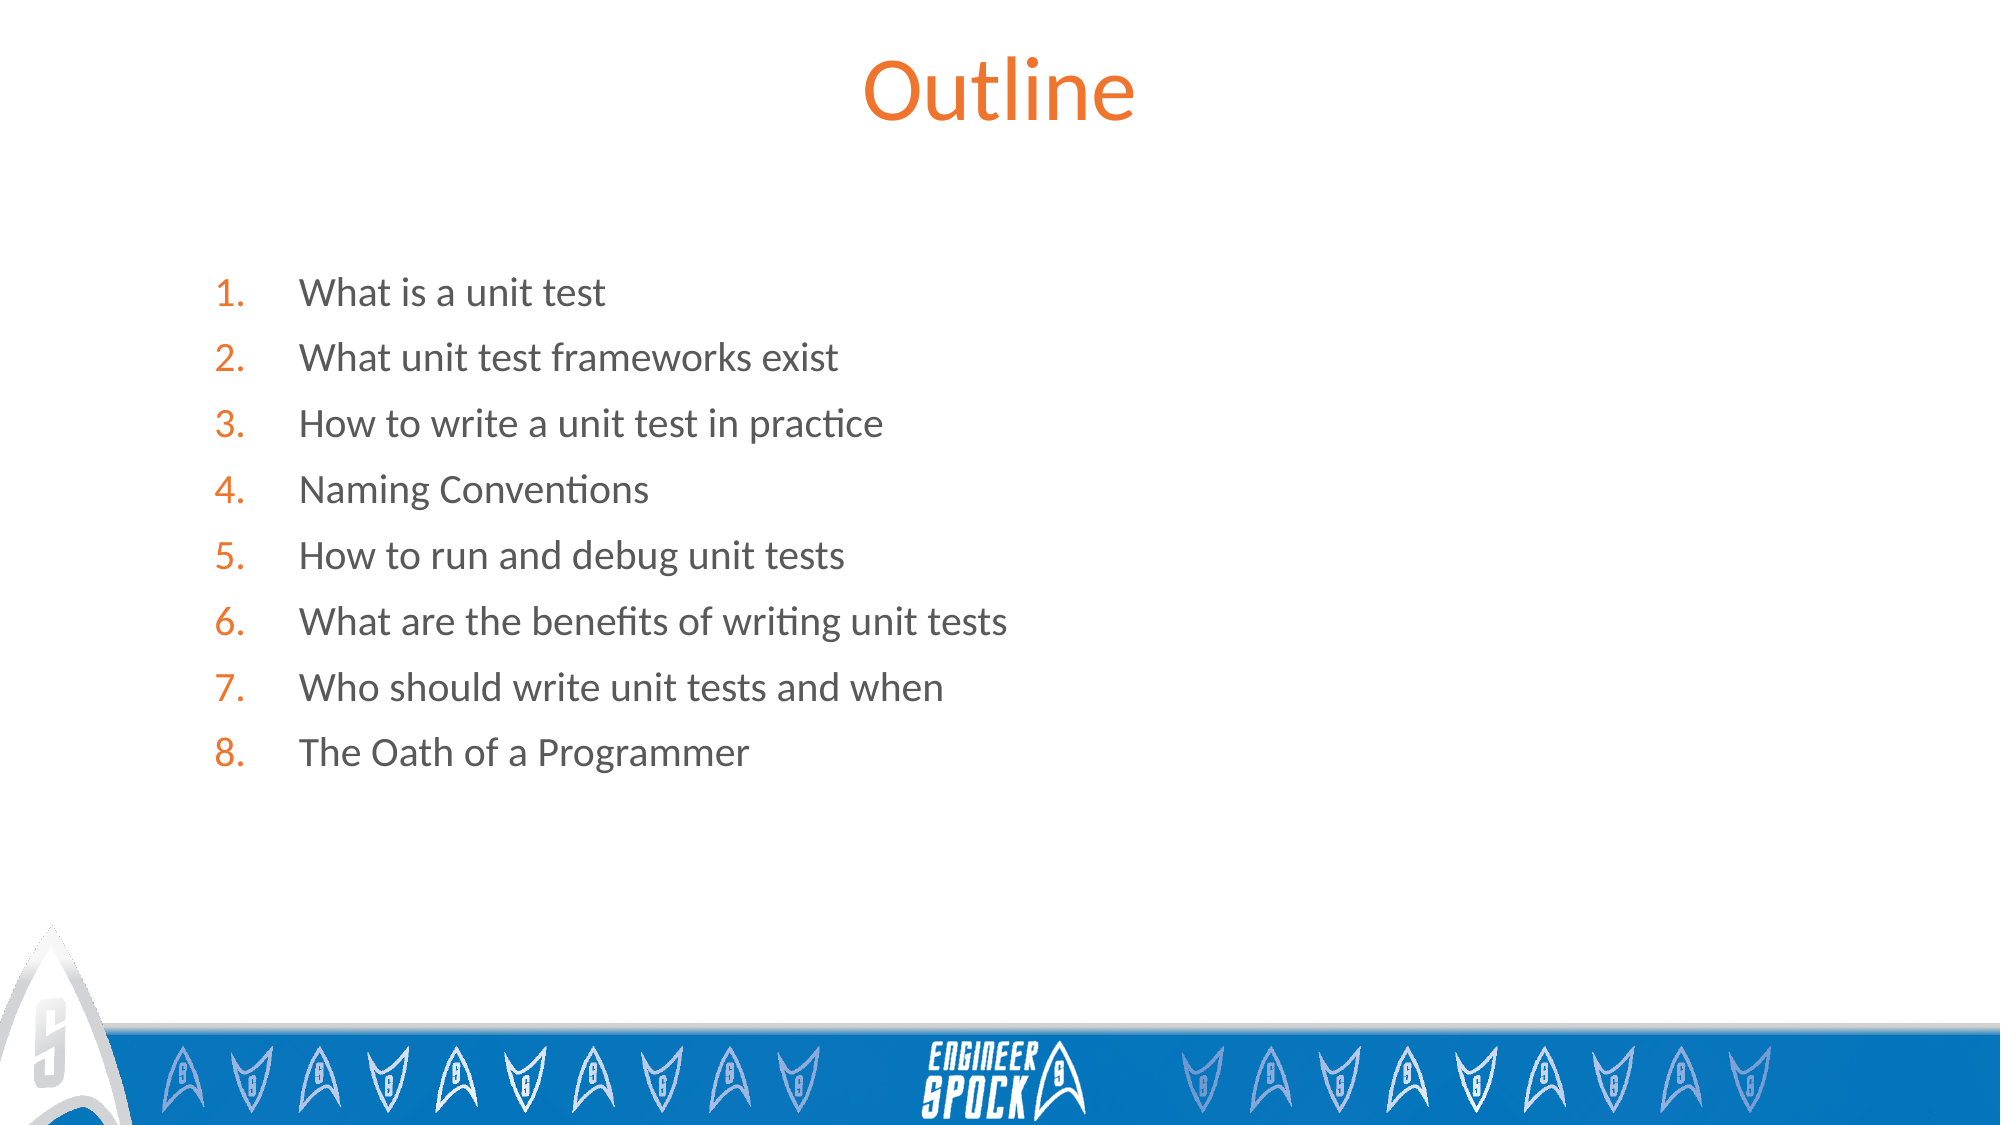

# Outline
What is a unit test
What unit test frameworks exist
How to write a unit test in practice
Naming Conventions
How to run and debug unit tests
What are the benefits of writing unit tests
Who should write unit tests and when
The Oath of a Programmer